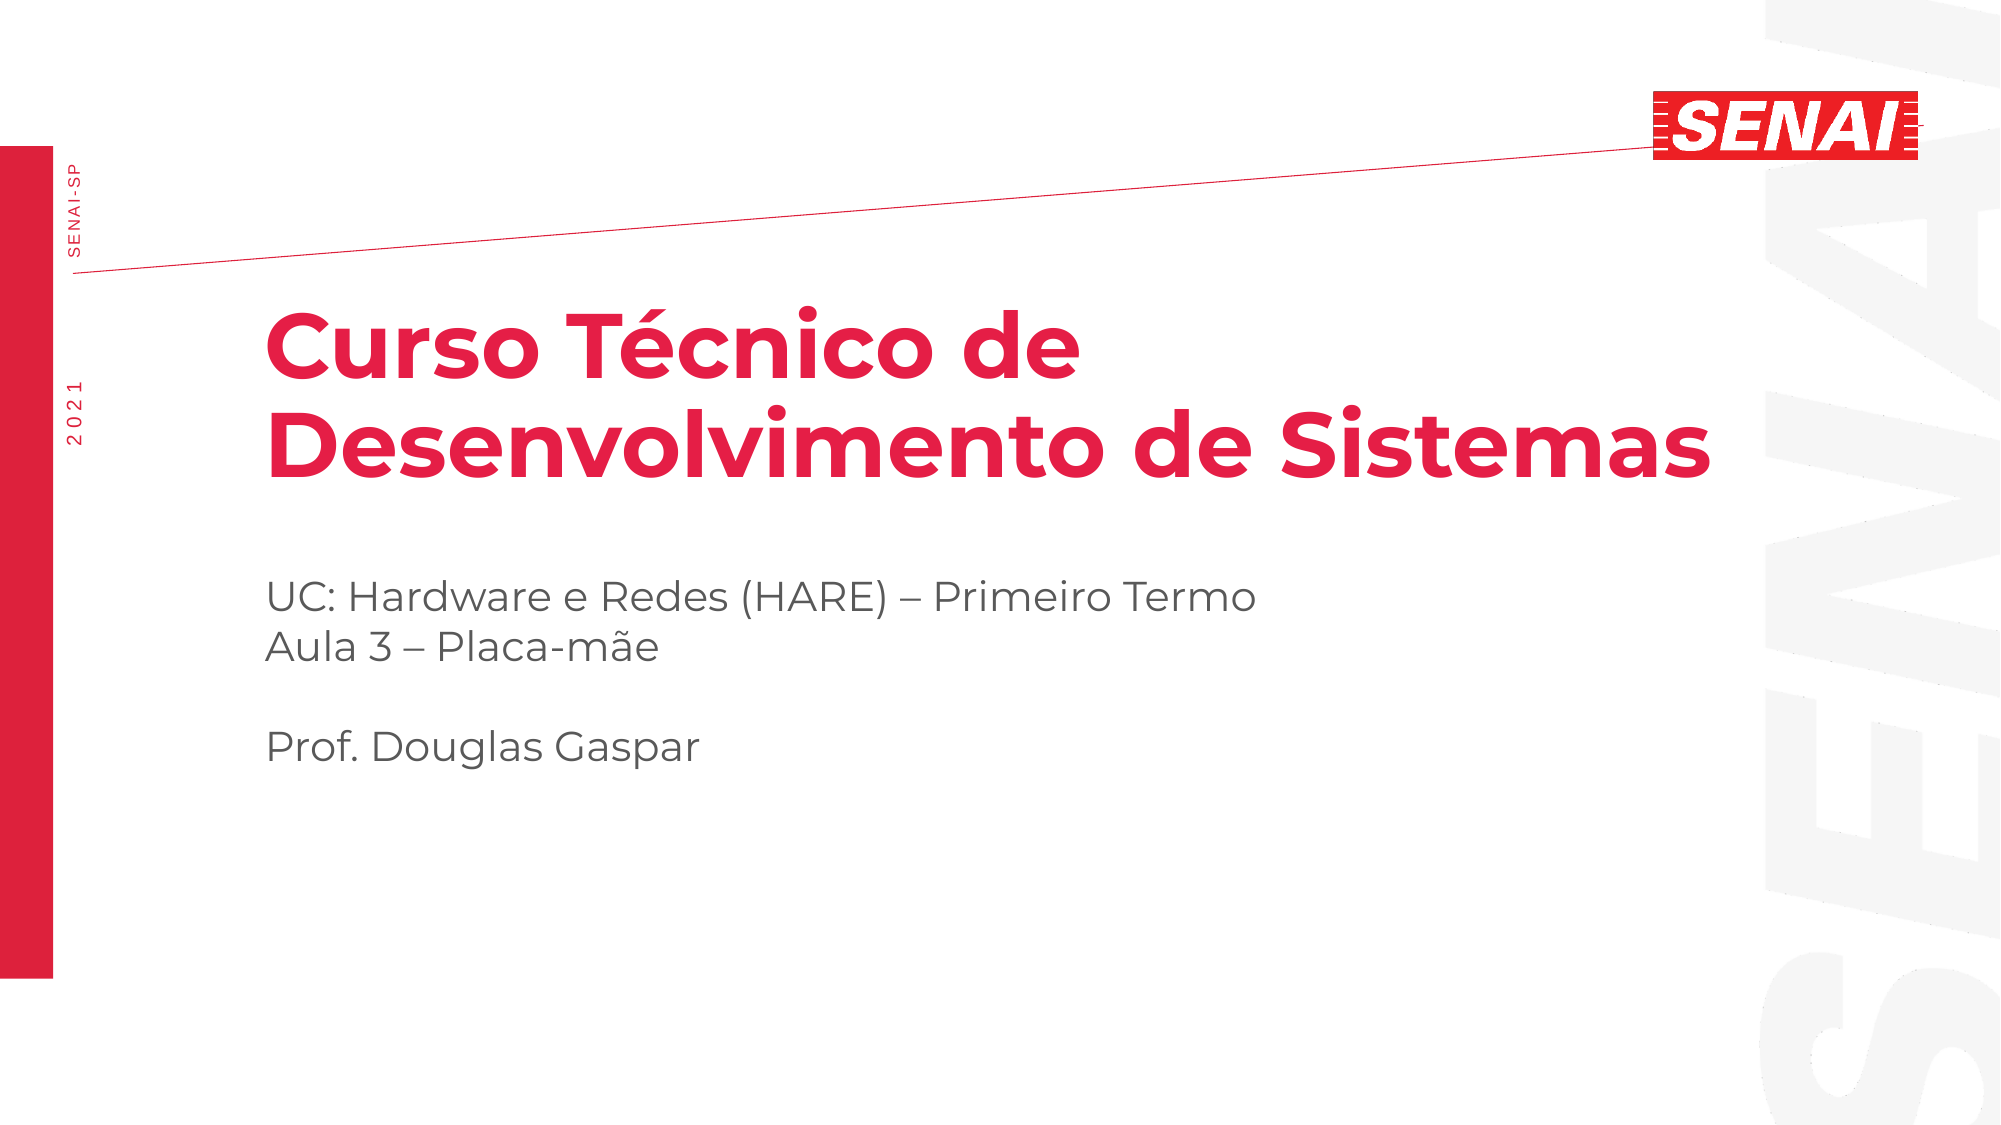

# Curso Técnico de Desenvolvimento de Sistemas
UC: Hardware e Redes (HARE) – Primeiro Termo
Aula 3 – Placa-mãe

Prof. Douglas Gaspar